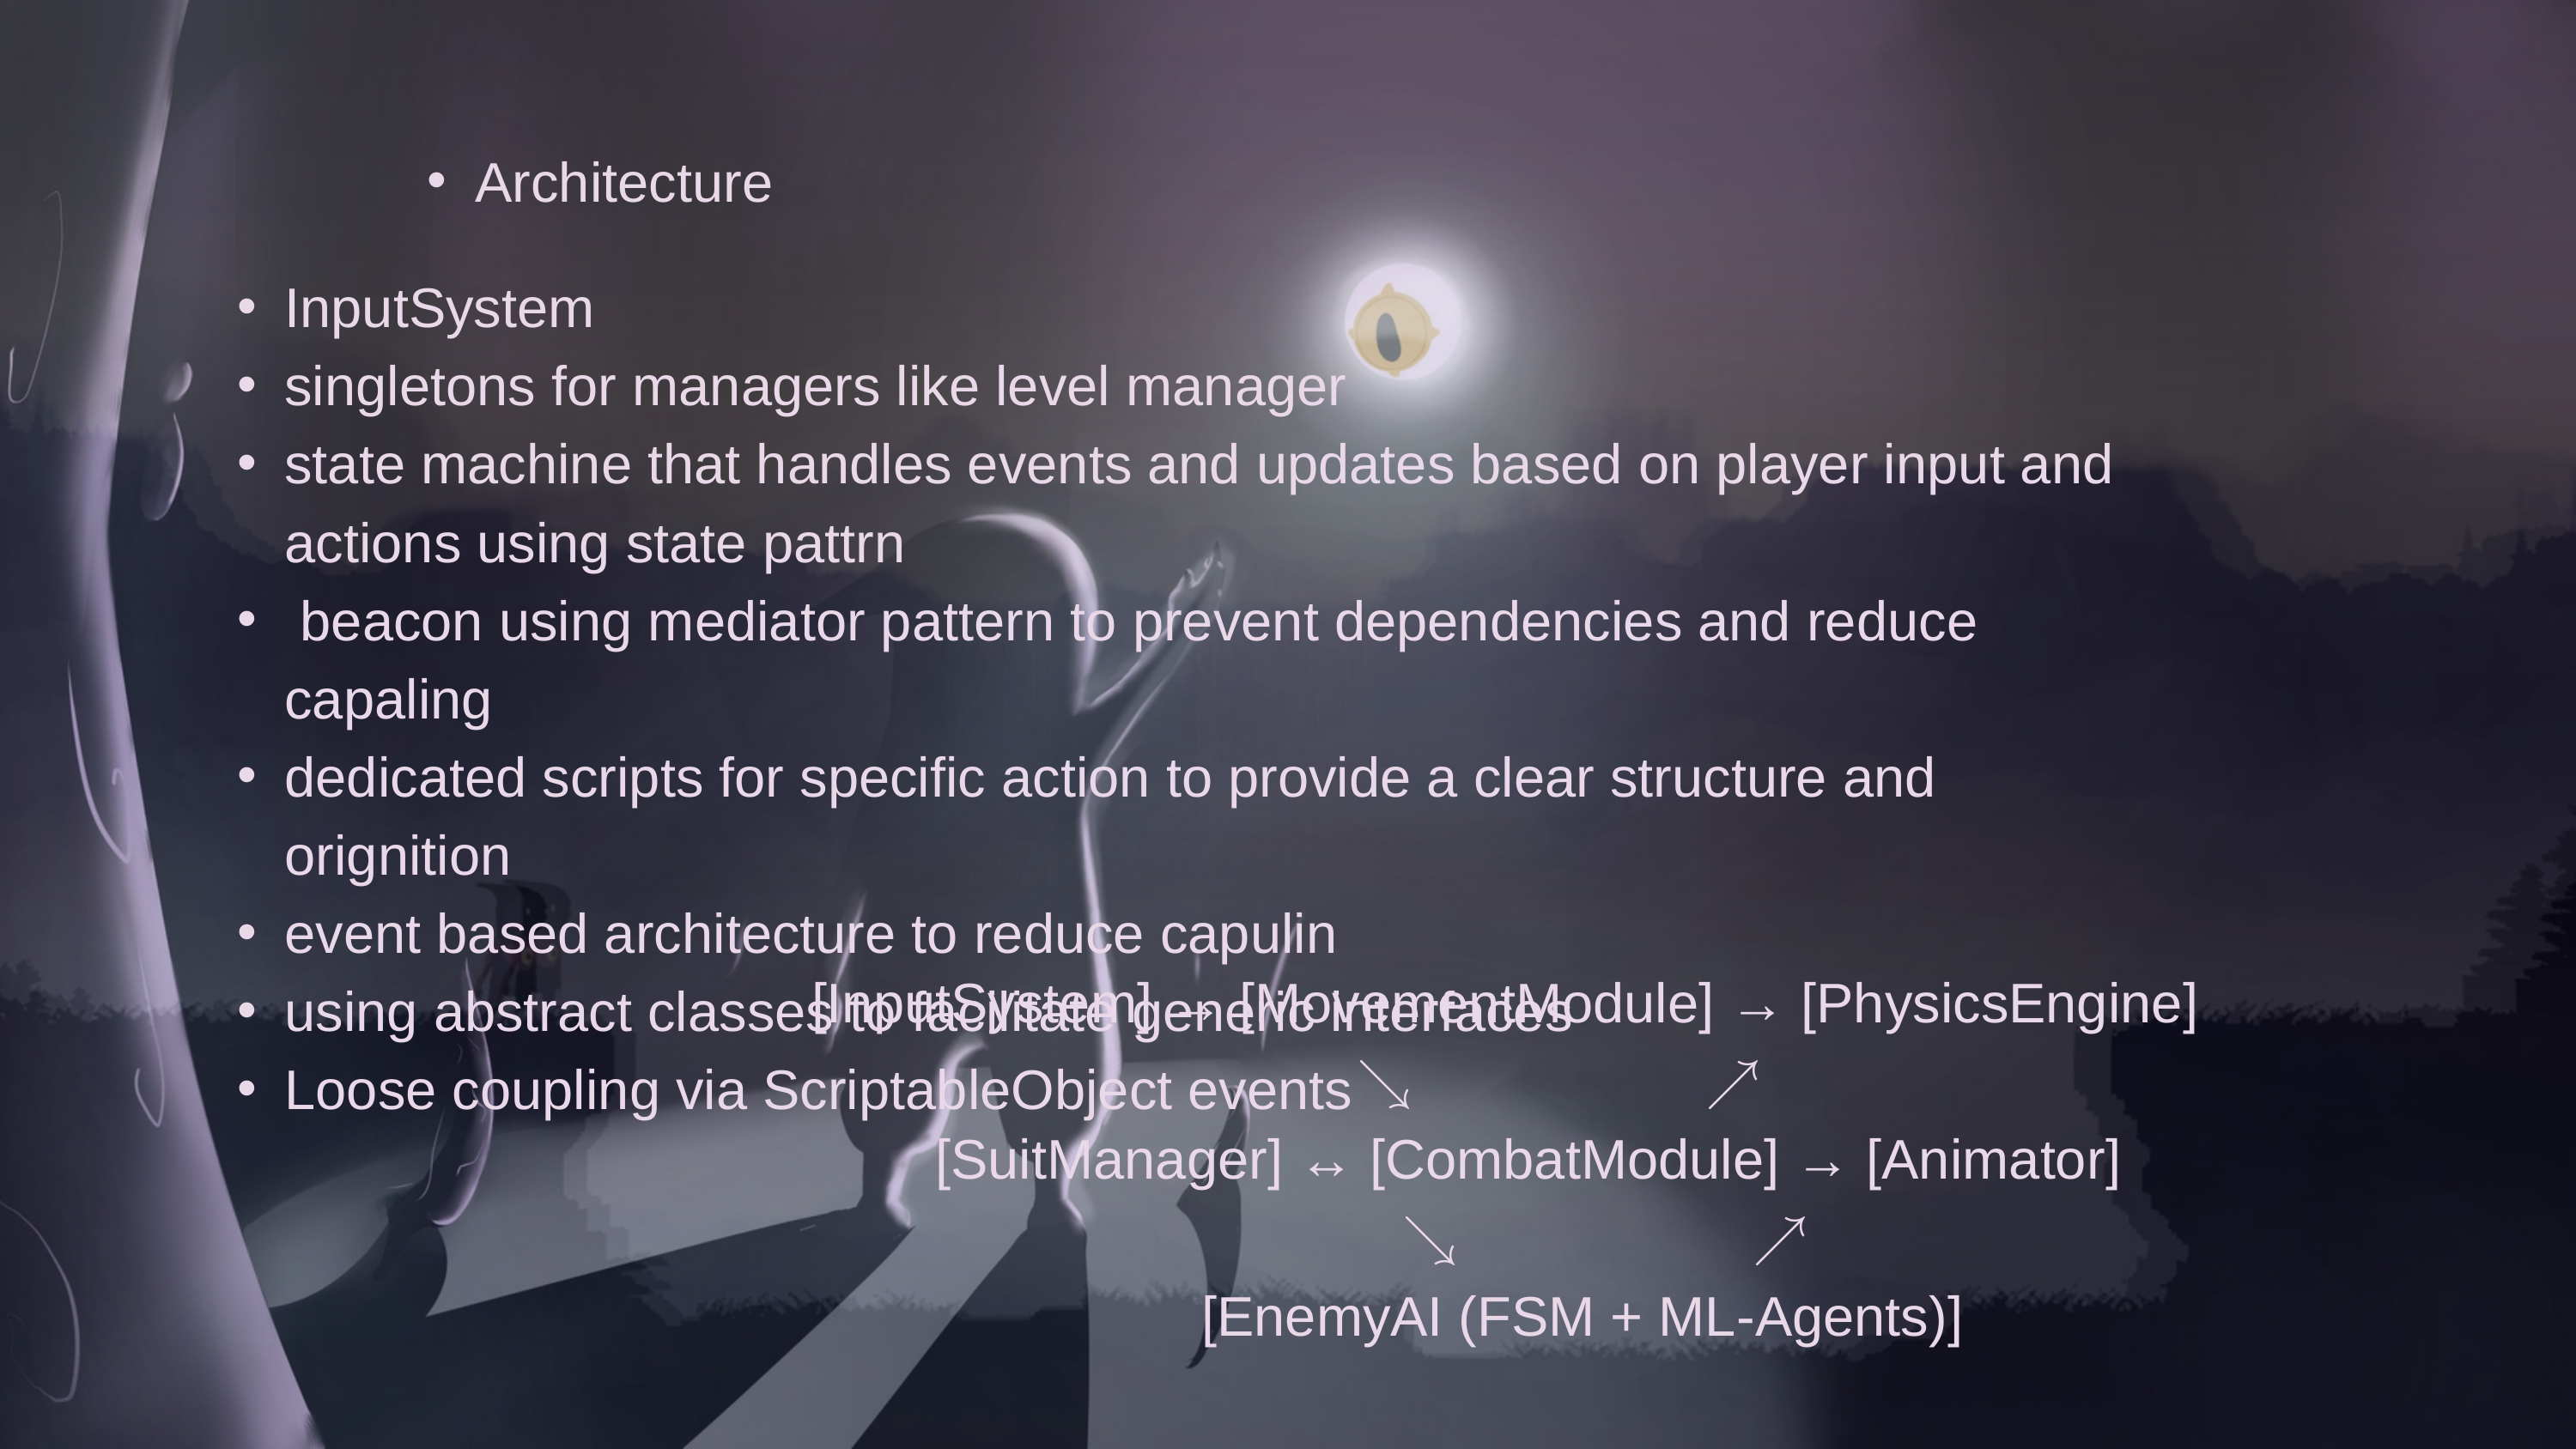

Architecture
InputSystem
singletons for managers like level manager
state machine that handles events and updates based on player input and actions using state pattrn
 beacon using mediator pattern to prevent dependencies and reduce capaling
dedicated scripts for specific action to provide a clear structure and orignition
event based architecture to reduce capulin
using abstract classes to facilitate generic interfaces
Loose coupling via ScriptableObject events
[InputSystem] → [MovementModule] → [PhysicsEngine]
       ↘                   ↗
   [SuitManager] ↔ [CombatModule] → [Animator]
             ↘                   ↗
          [EnemyAI (FSM + ML-Agents)]